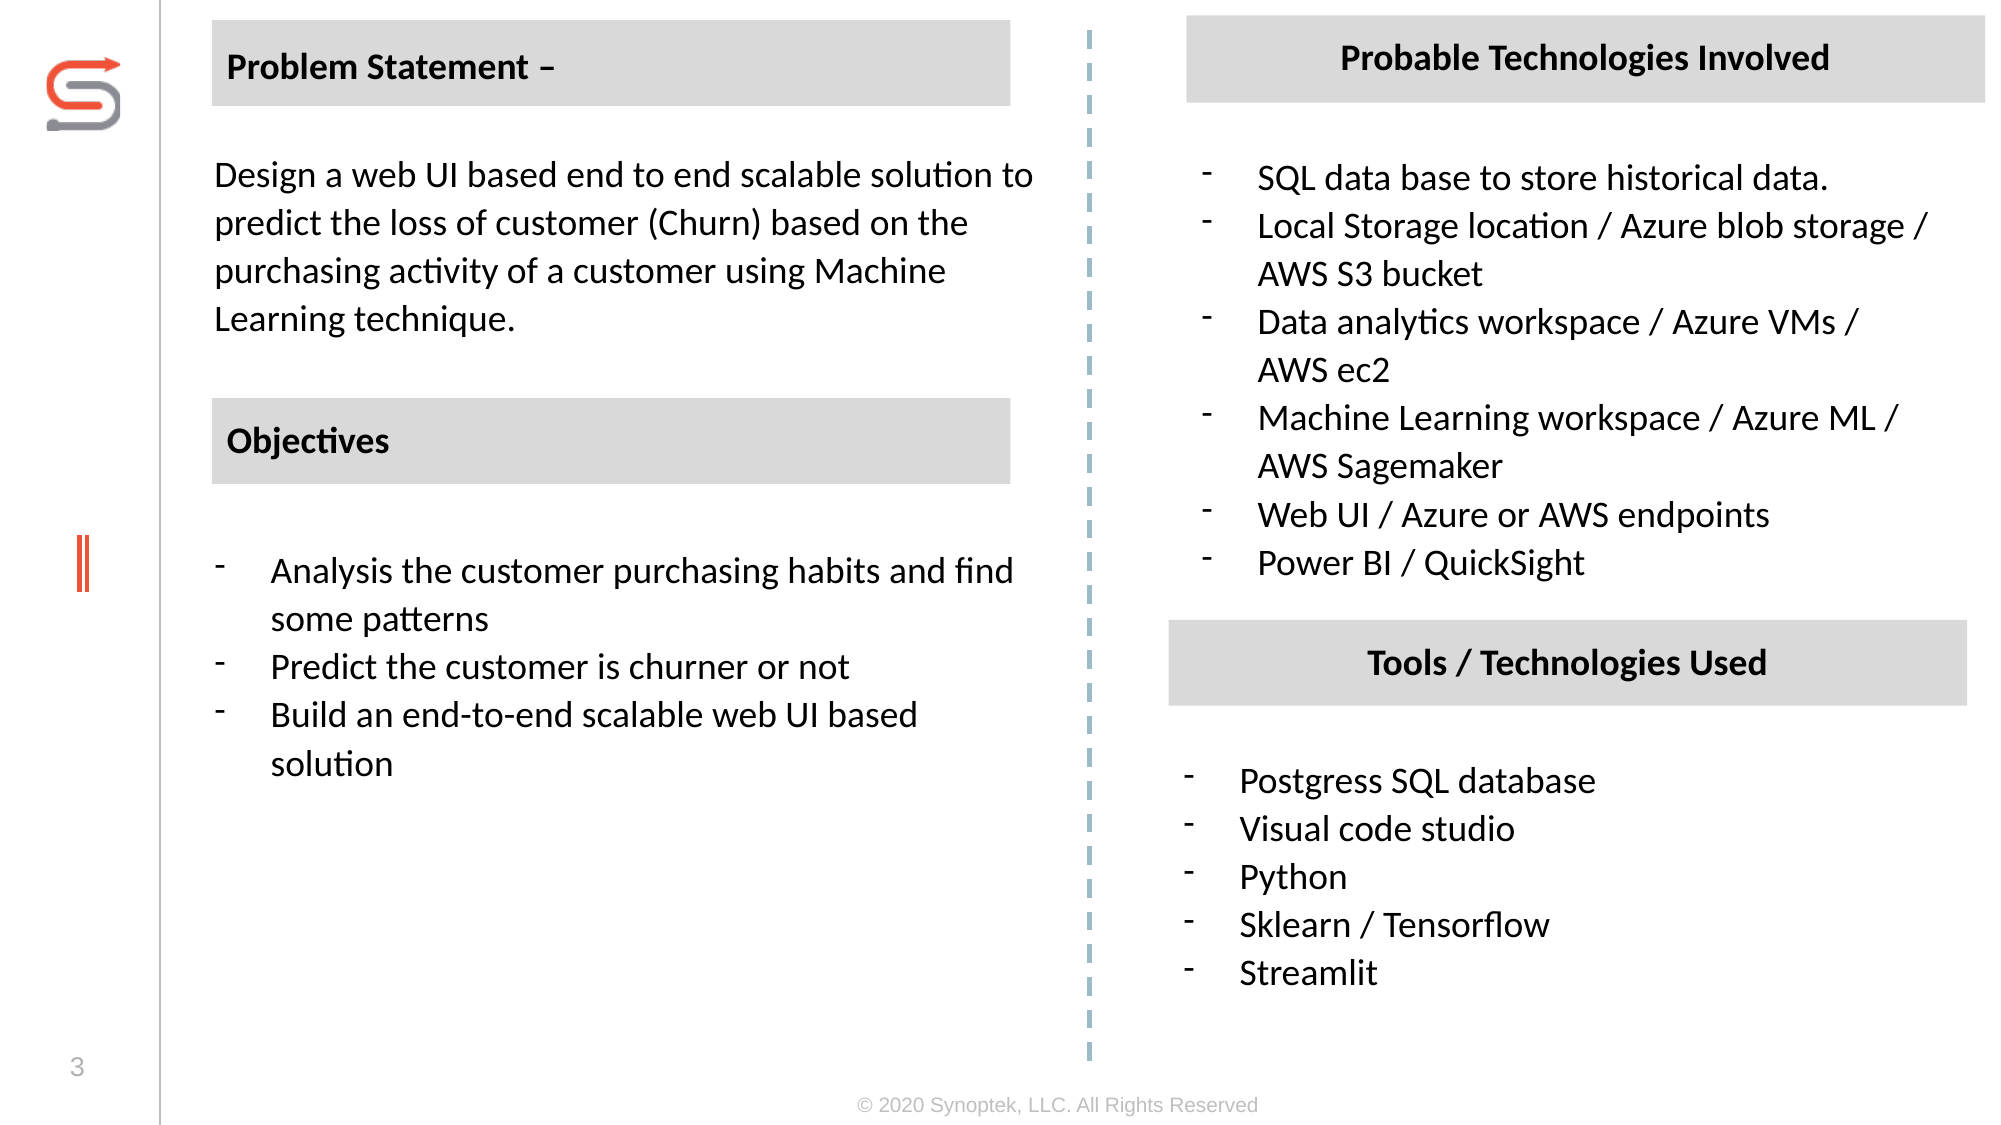

Probable Technologies Involved
Probable Technologies Involved
Problem Statement –
Design a web UI based end to end scalable solution to predict the loss of customer (Churn) based on the purchasing activity of a customer using Machine Learning technique.
SQL data base to store historical data.
Local Storage location / Azure blob storage / AWS S3 bucket
Data analytics workspace / Azure VMs / AWS ec2
Machine Learning workspace / Azure ML / AWS Sagemaker
Web UI / Azure or AWS endpoints
Power BI / QuickSight
Objectives
Analysis the customer purchasing habits and find some patterns
Predict the customer is churner or not
Build an end-to-end scalable web UI based solution
Tools / Technologies Used
Postgress SQL database
Visual code studio
Python
Sklearn / Tensorflow
Streamlit
3